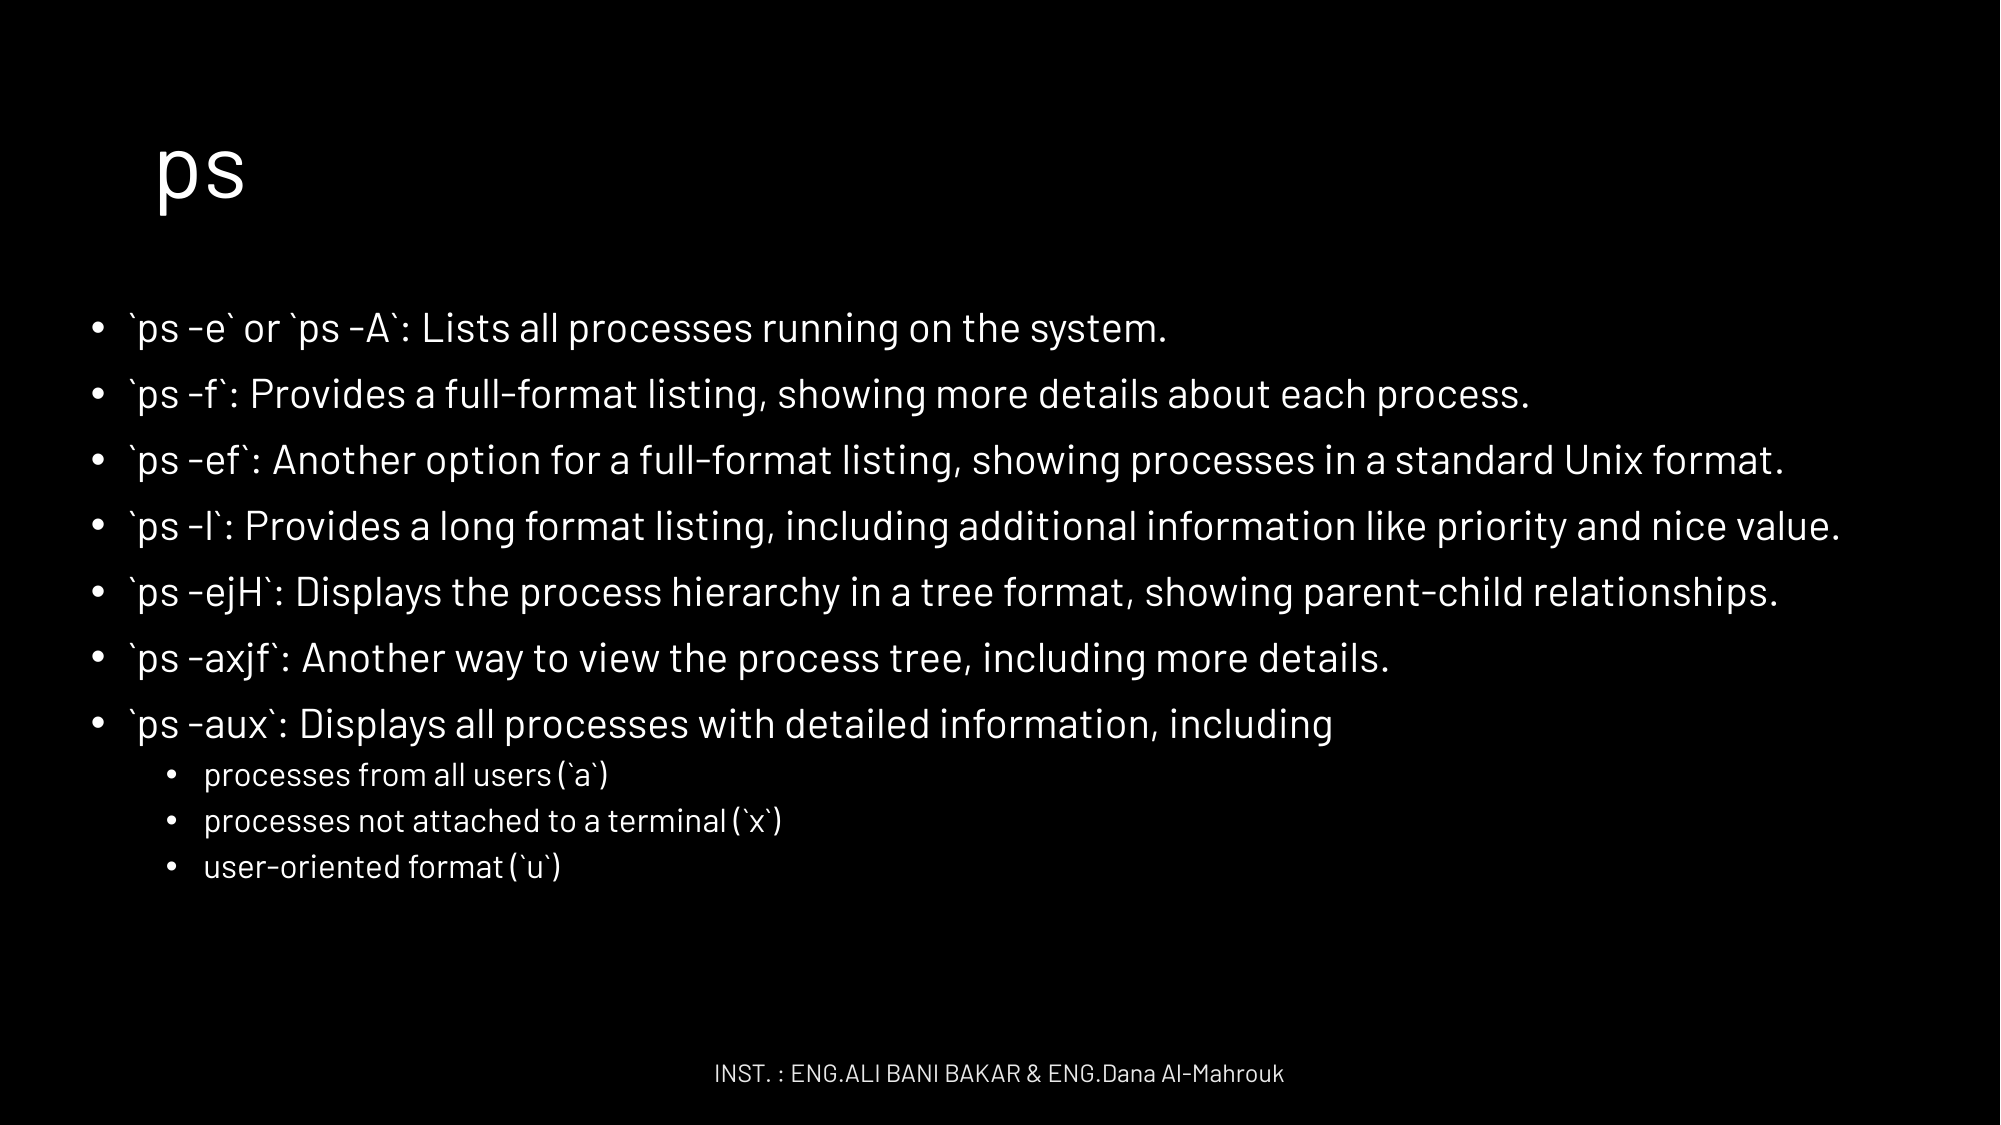

# ps
`ps -e` or `ps -A`: Lists all processes running on the system.
`ps -f`: Provides a full-format listing, showing more details about each process.
`ps -ef`: Another option for a full-format listing, showing processes in a standard Unix format.
`ps -l`: Provides a long format listing, including additional information like priority and nice value.
`ps -ejH`: Displays the process hierarchy in a tree format, showing parent-child relationships.
`ps -axjf`: Another way to view the process tree, including more details.
`ps -aux`: Displays all processes with detailed information, including
processes from all users (`a`)
processes not attached to a terminal (`x`)
user-oriented format (`u`)

INST. : ENG.ALI BANI BAKAR & ENG.Dana Al-Mahrouk